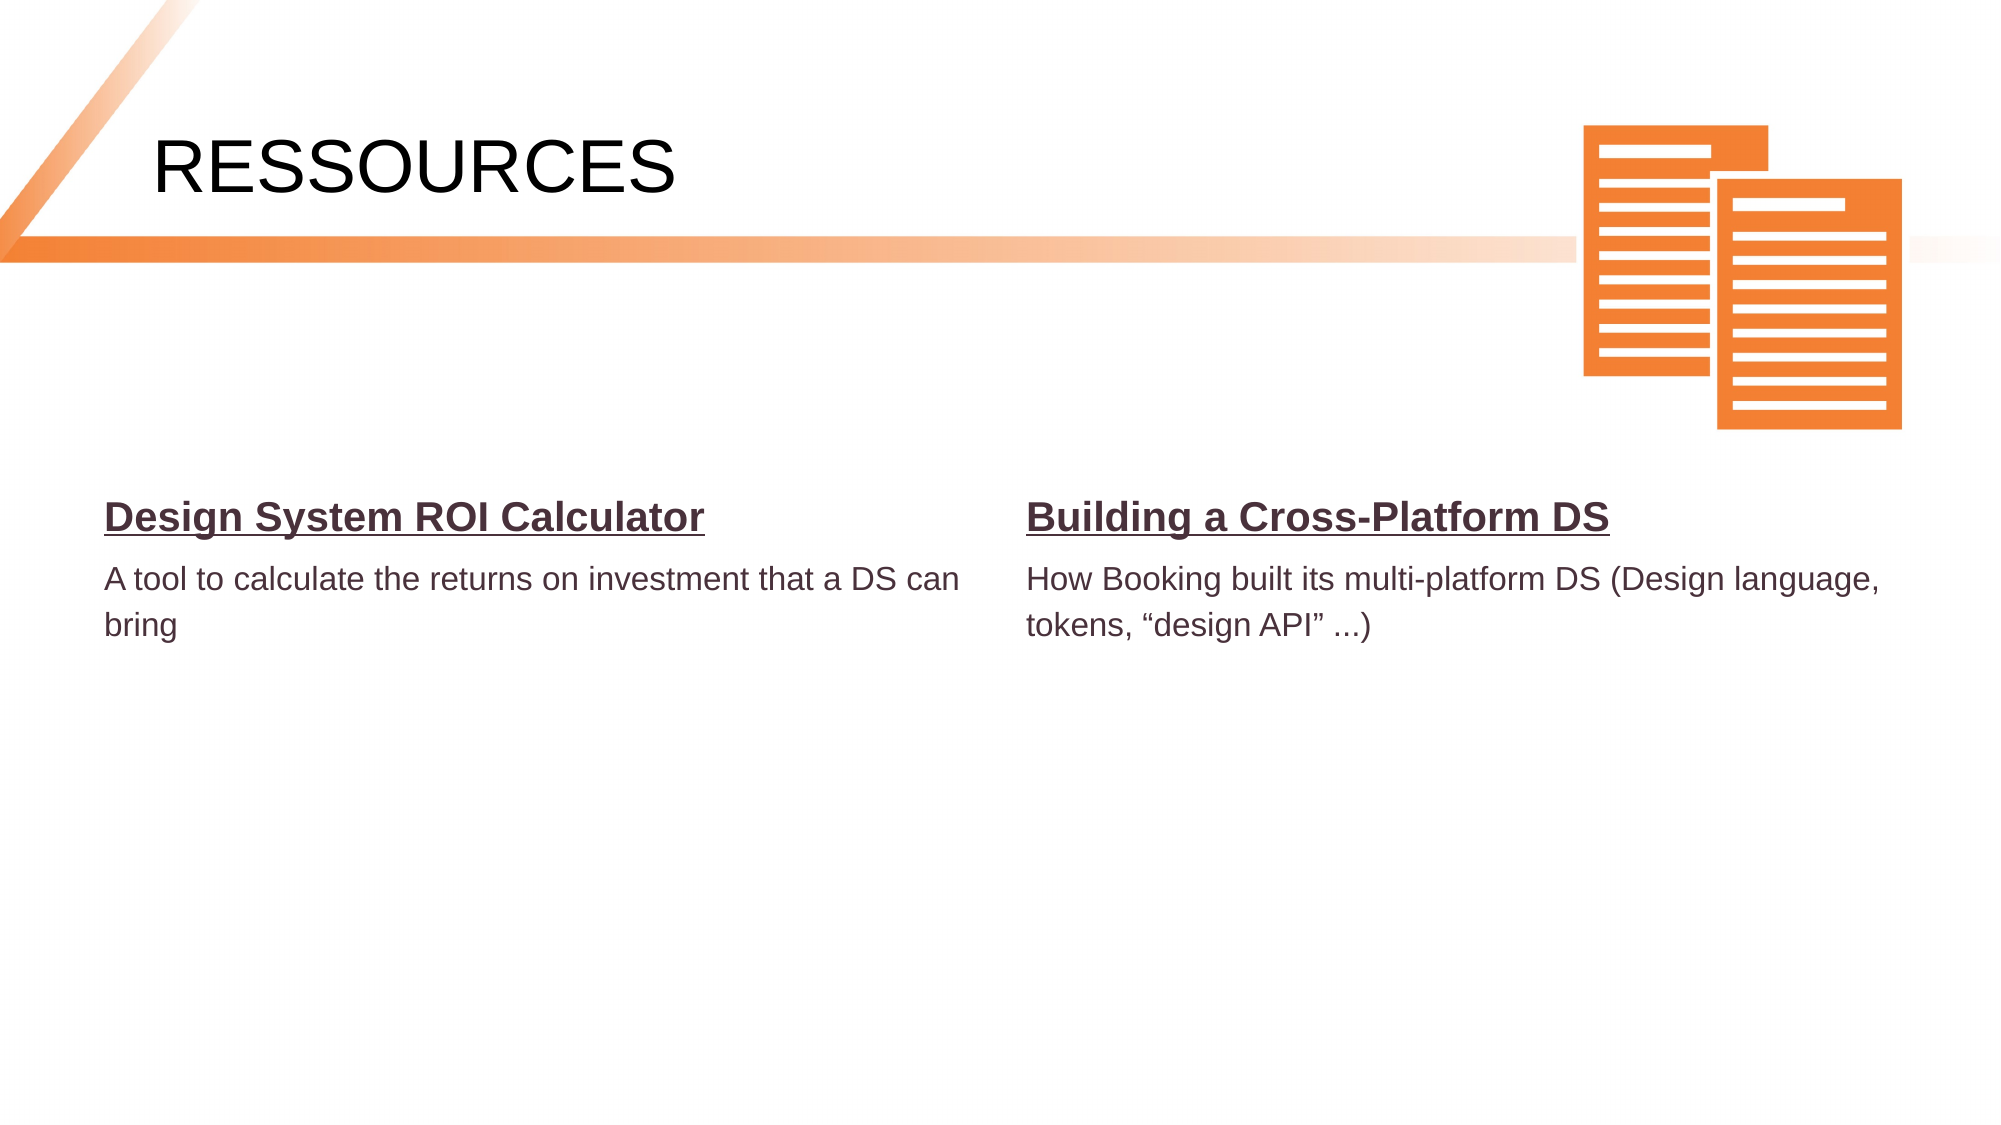

# RESSOURCES
Design System ROI Calculator
Building a Cross-Platform DS
A tool to calculate the returns on investment that a DS can bring
How Booking built its multi-platform DS (Design language, tokens, “design API” ...)